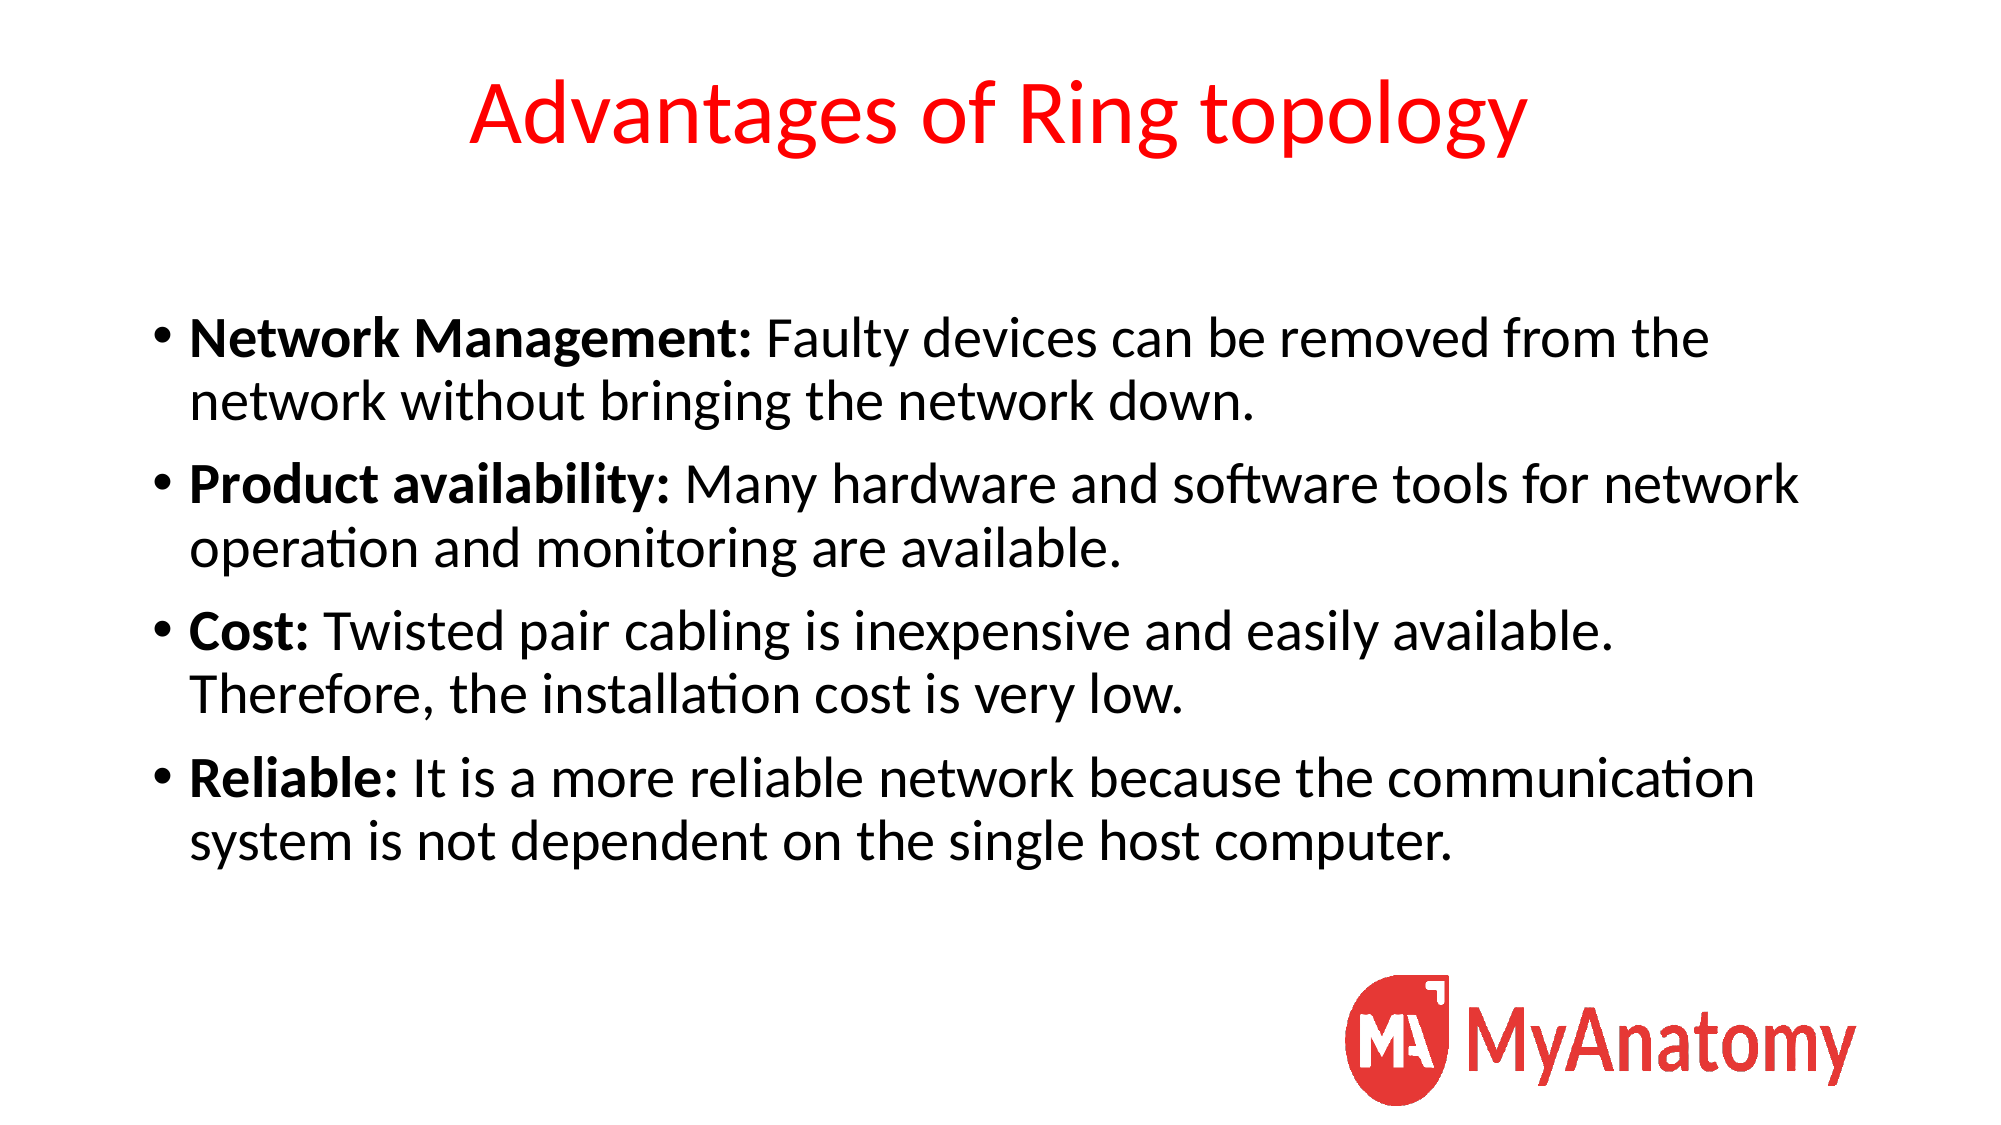

# Advantages of Ring topology
Network Management: Faulty devices can be removed from the network without bringing the network down.
Product availability: Many hardware and software tools for network operation and monitoring are available.
Cost: Twisted pair cabling is inexpensive and easily available. Therefore, the installation cost is very low.
Reliable: It is a more reliable network because the communication system is not dependent on the single host computer.